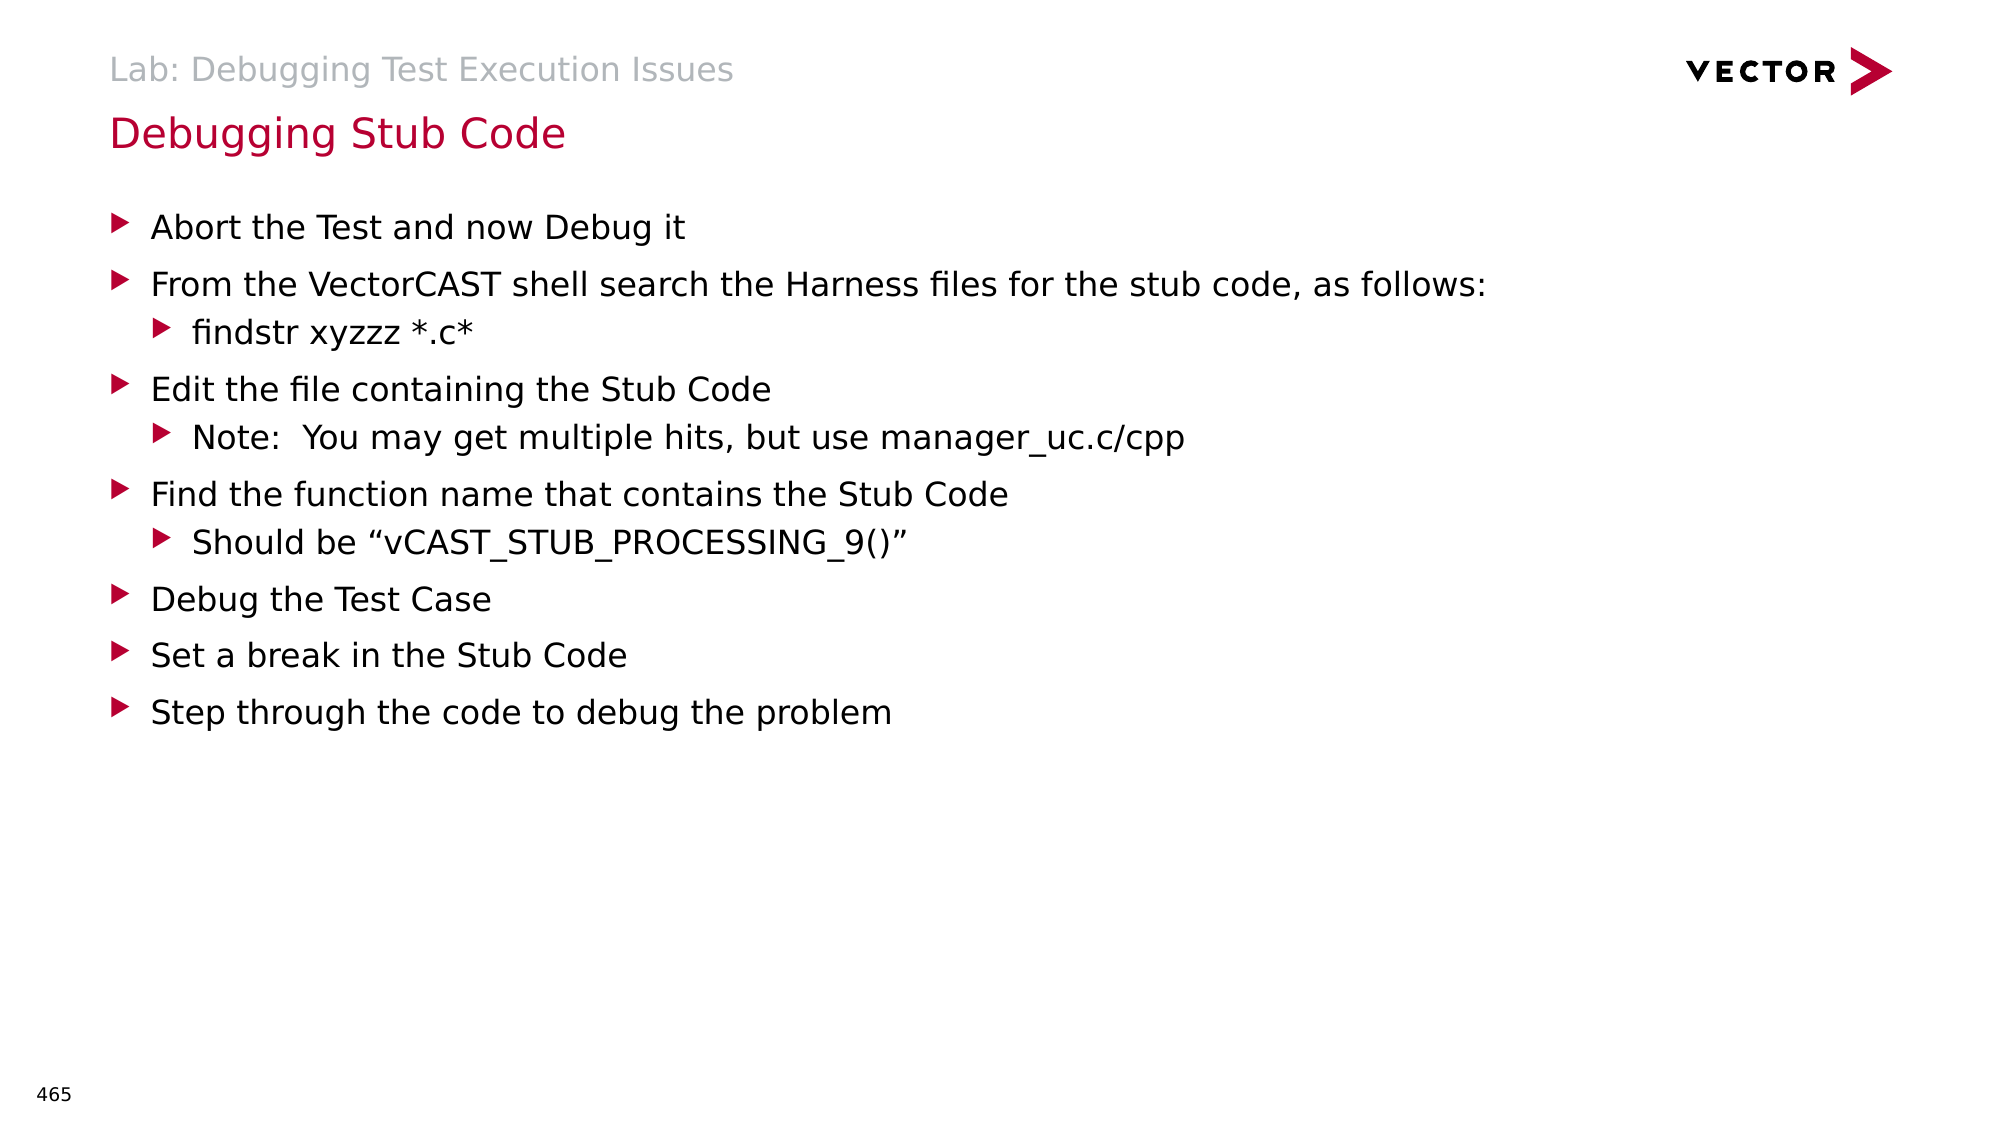

# Lab: Debugging Test Execution Issues
Debugging Stub Code
Abort the Test and now Debug it
From the VectorCAST shell search the Harness files for the stub code, as follows:
findstr xyzzz *.c*
Edit the file containing the Stub Code
Note:  You may get multiple hits, but use manager_uc.c/cpp
Find the function name that contains the Stub Code
Should be “vCAST_STUB_PROCESSING_9()”
Debug the Test Case
Set a break in the Stub Code
Step through the code to debug the problem